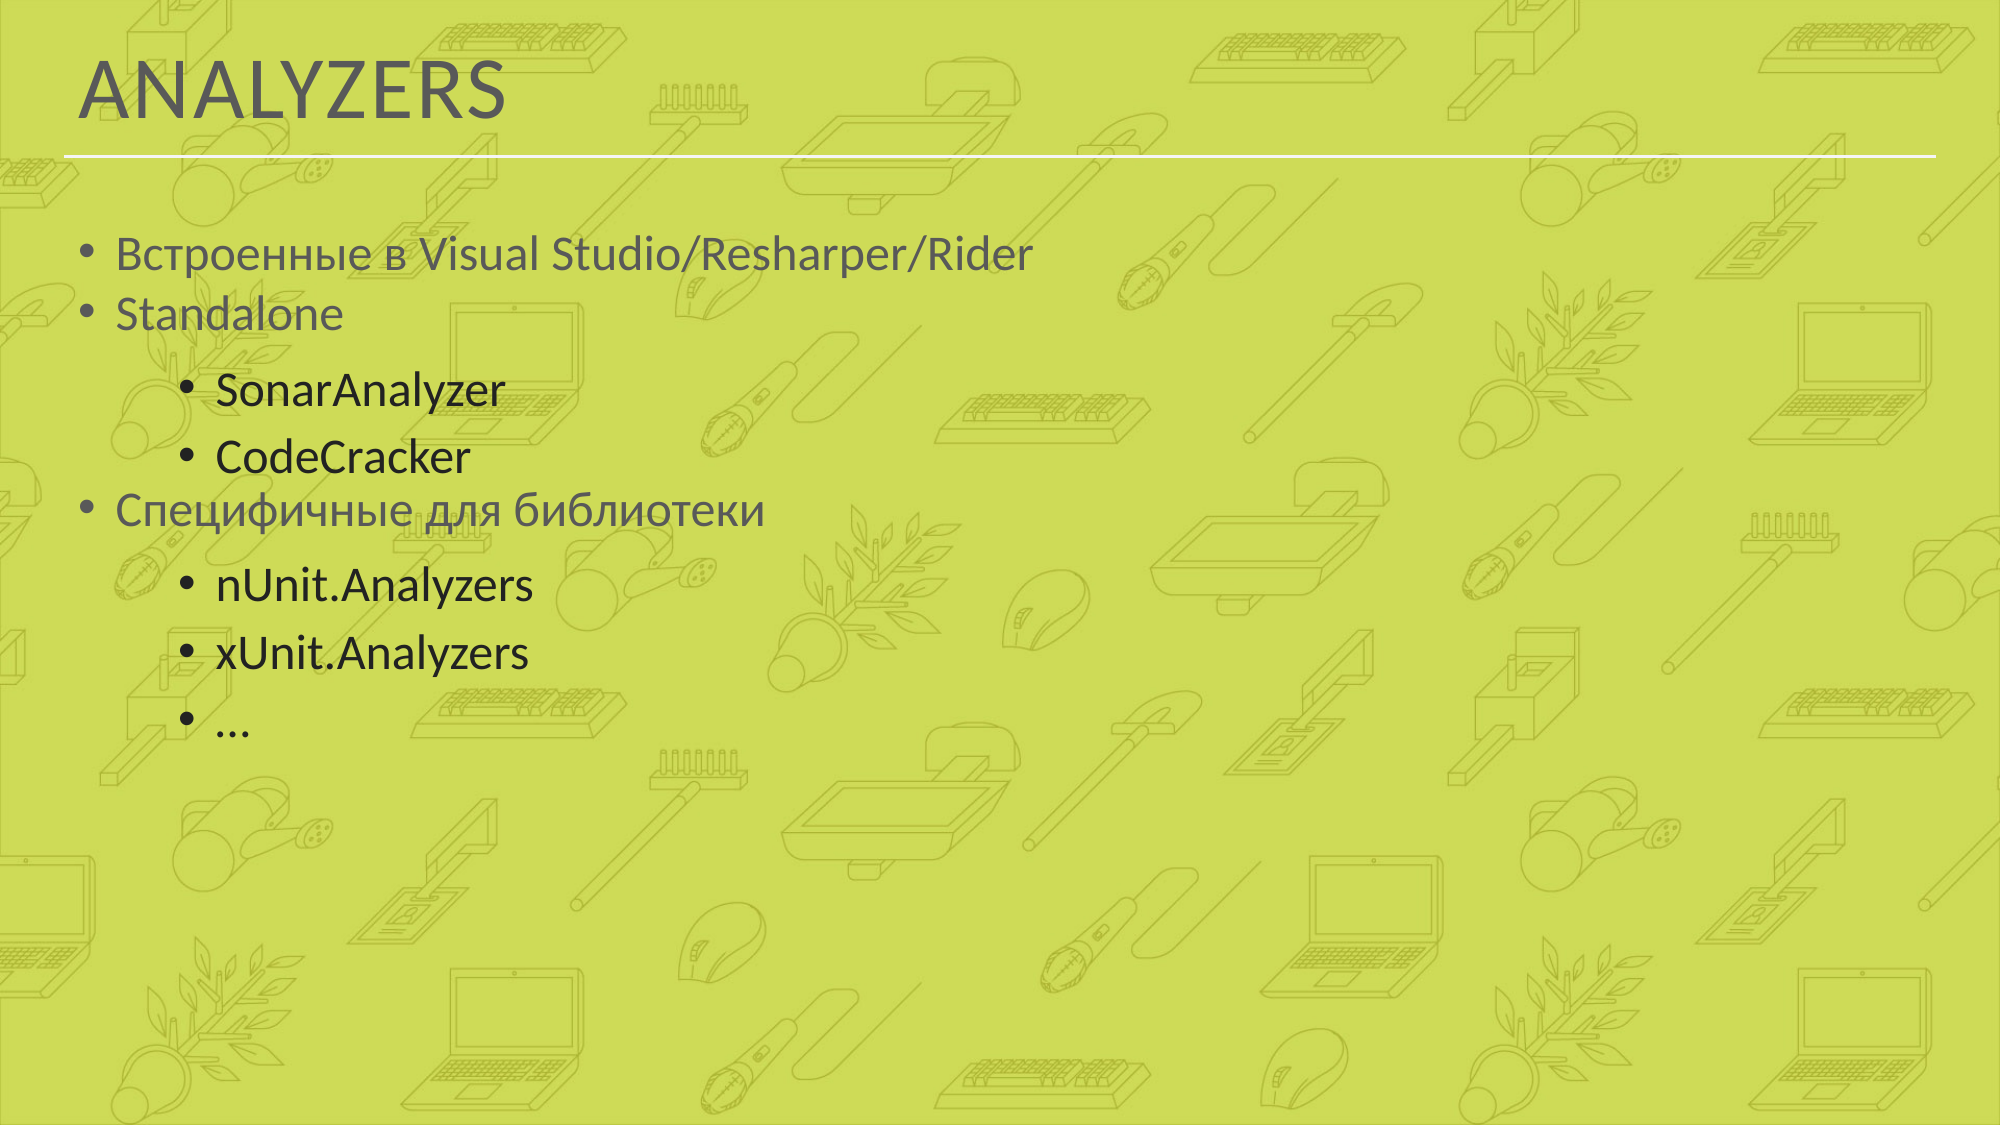

# Analyzers
Встроенные в Visual Studio/Resharper/Rider
Standalone
SonarAnalyzer
CodeCracker
Специфичные для библиотеки
nUnit.Analyzers
xUnit.Analyzers
…